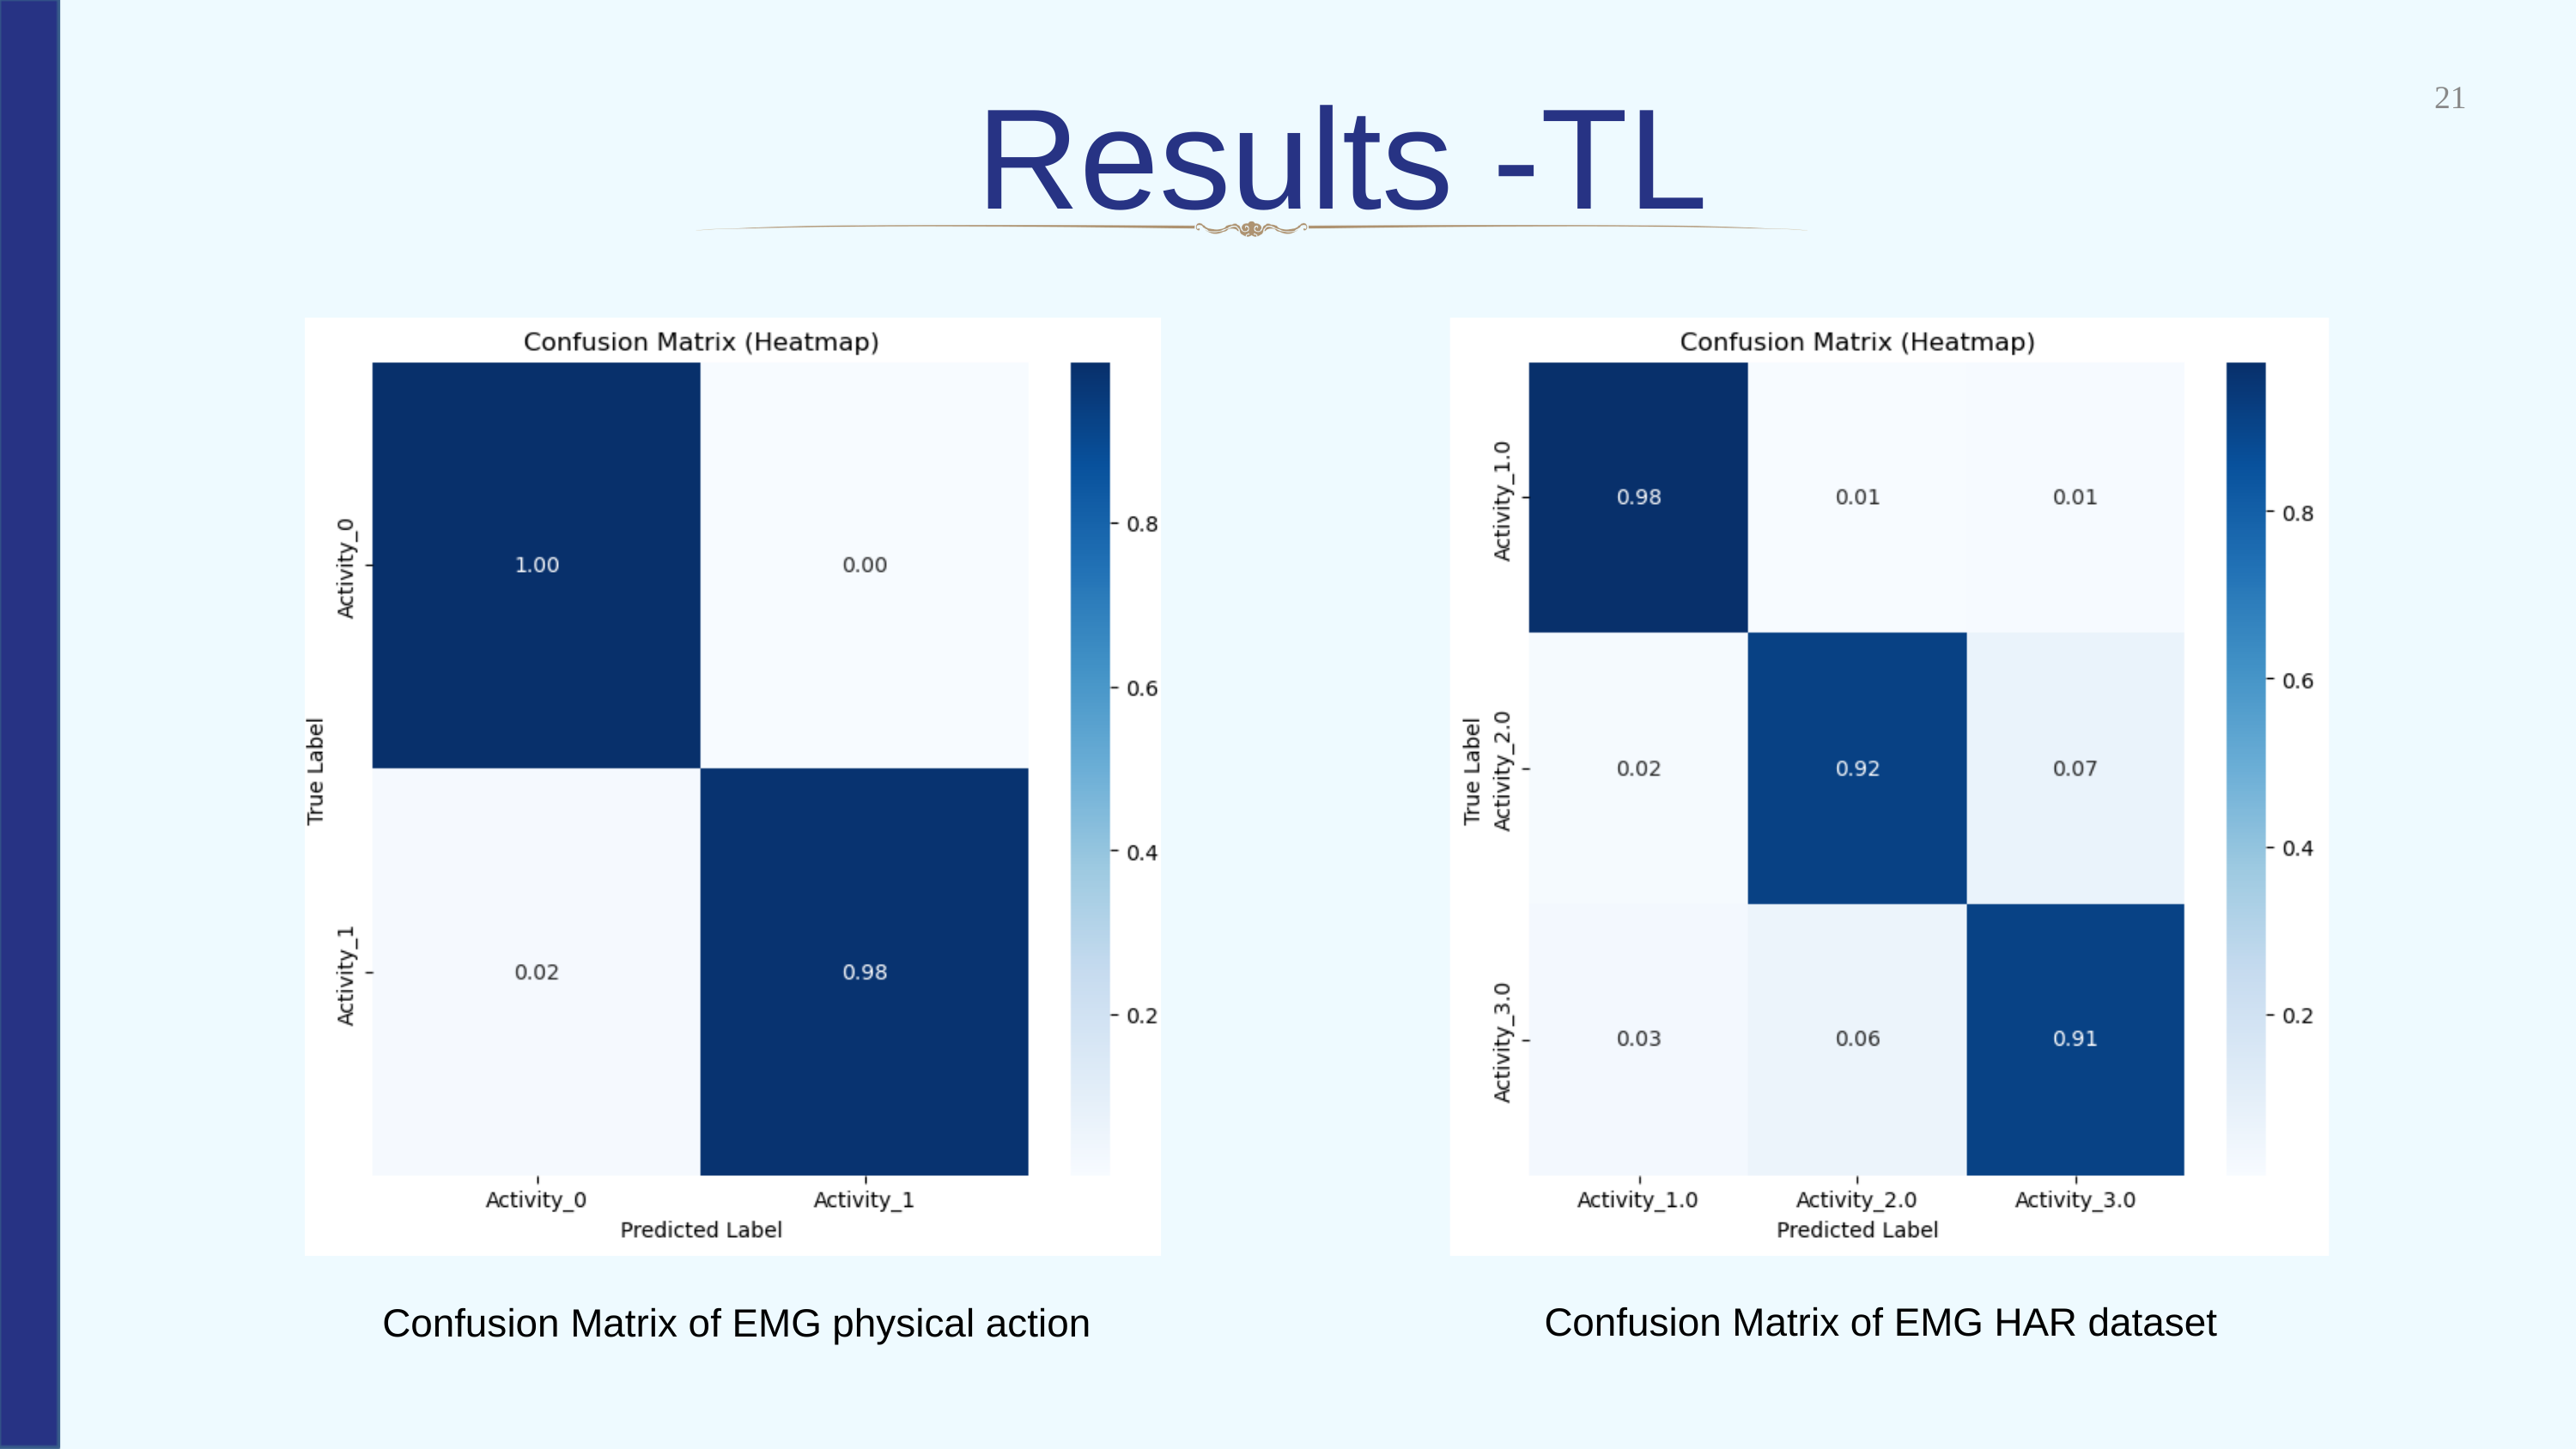

Results -TL
21

Confusion Matrix of EMG HAR dataset
Confusion Matrix of EMG physical action